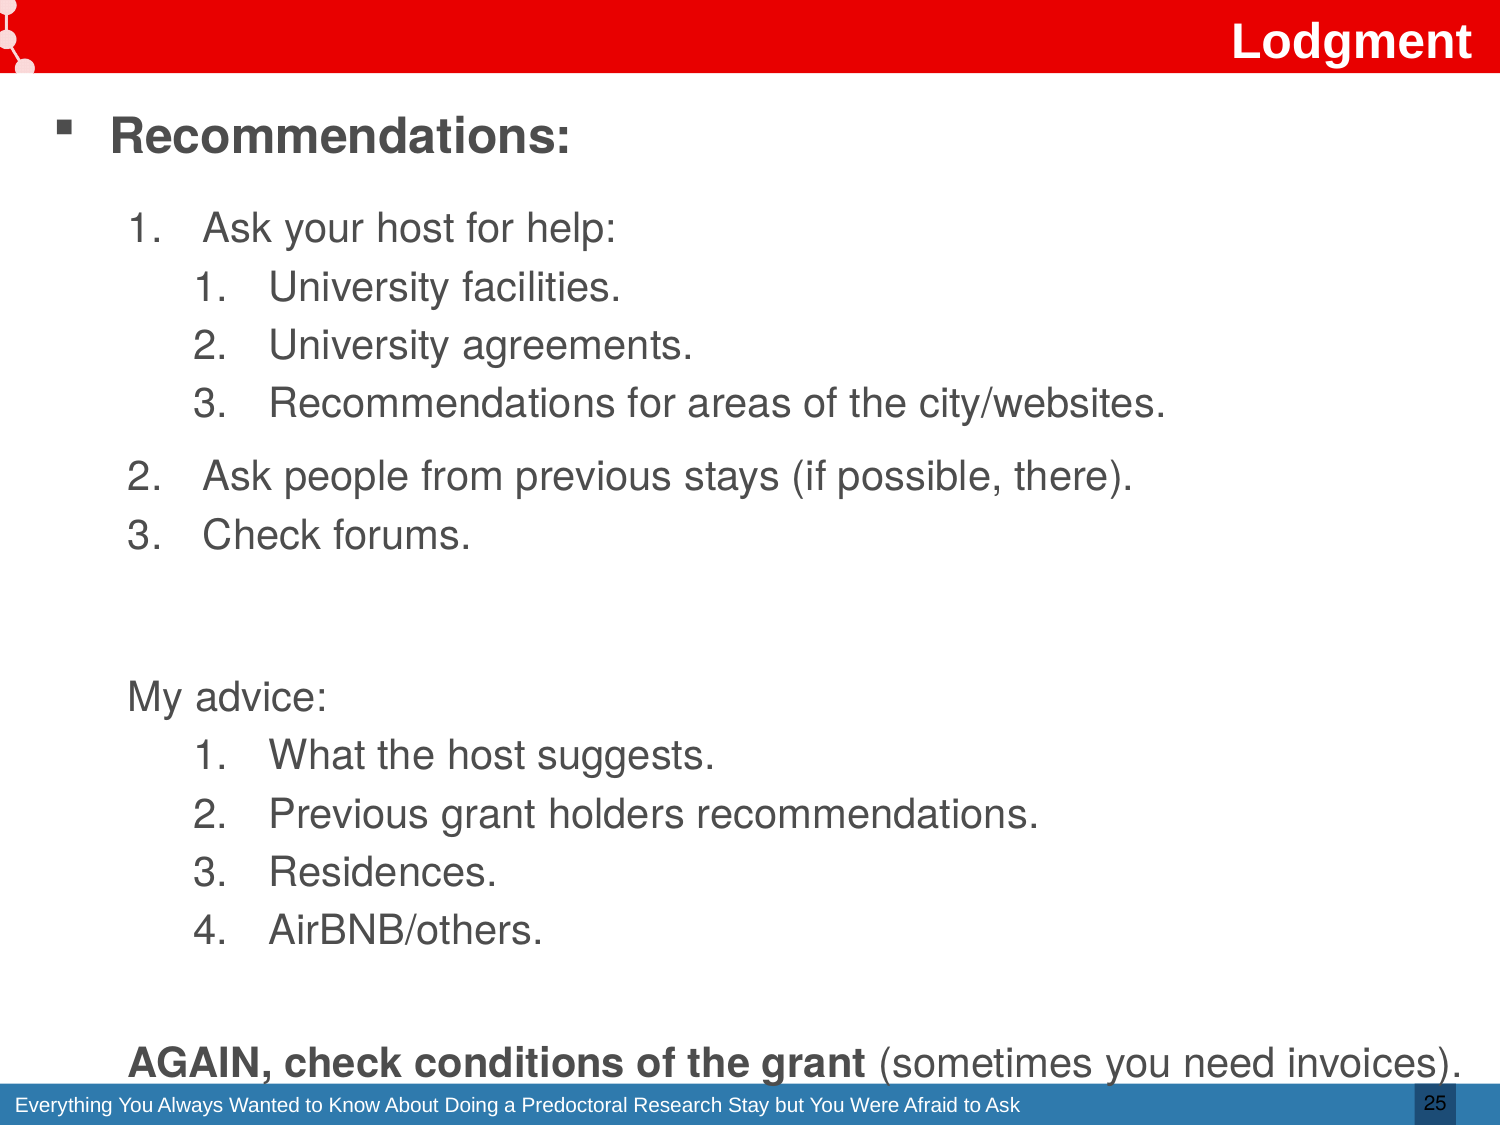

# Lodgment
Recommendations:

Ask your host for help:
University facilities.
University agreements.
Recommendations for areas of the city/websites.

Ask people from previous stays (if possible, there).
Check forums.

My advice:
What the host suggests.
Previous grant holders recommendations.
Residences.
AirBNB/others.

AGAIN, check conditions of the grant (sometimes you need invoices).
25